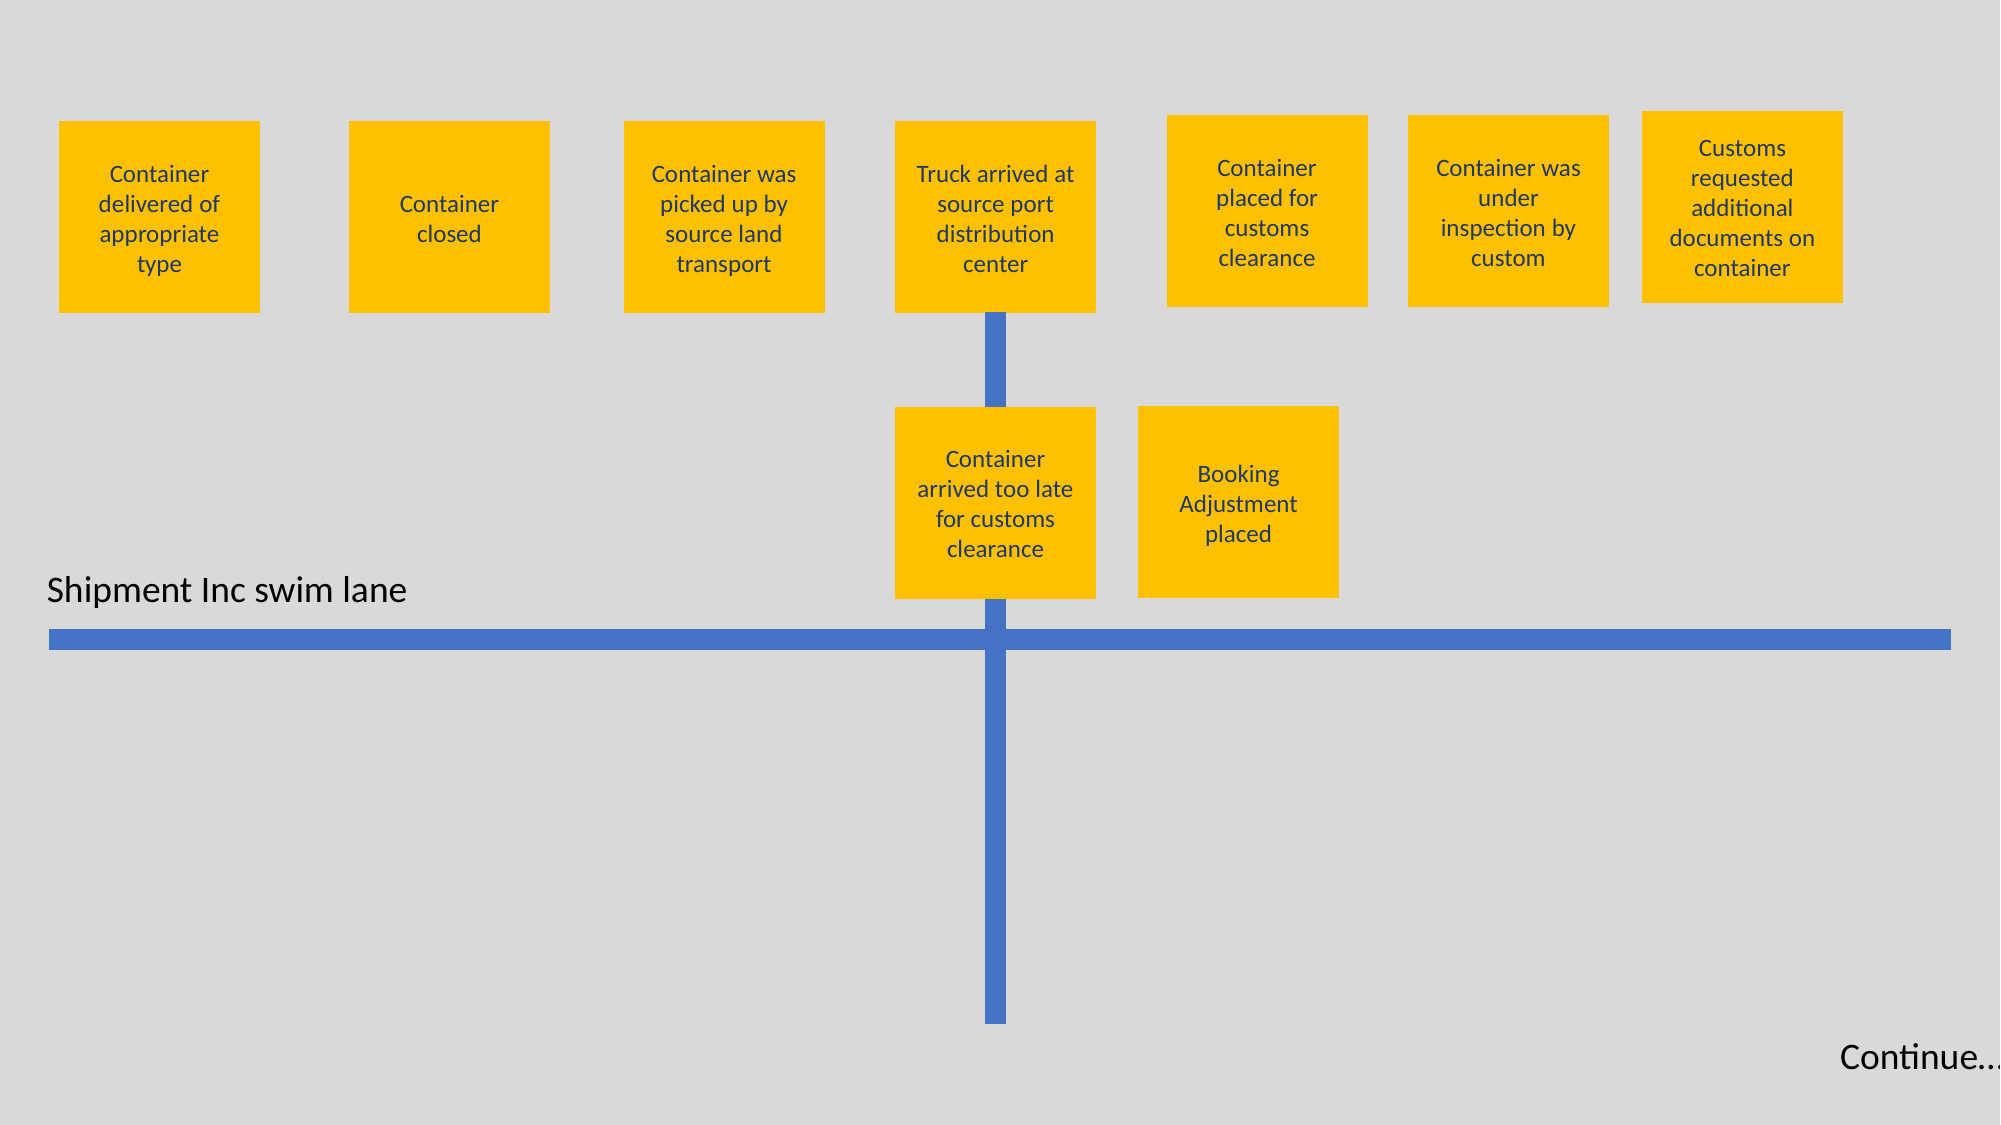

Customs requested additional documents on container
Container was under inspection by custom
Container placed for customs clearance
Container was picked up by source land transport
Truck arrived at source port distribution center
Container delivered of appropriate type
Container closed
Booking Adjustment placed
Container arrived too late for customs clearance
Shipment Inc swim lane
Continue…